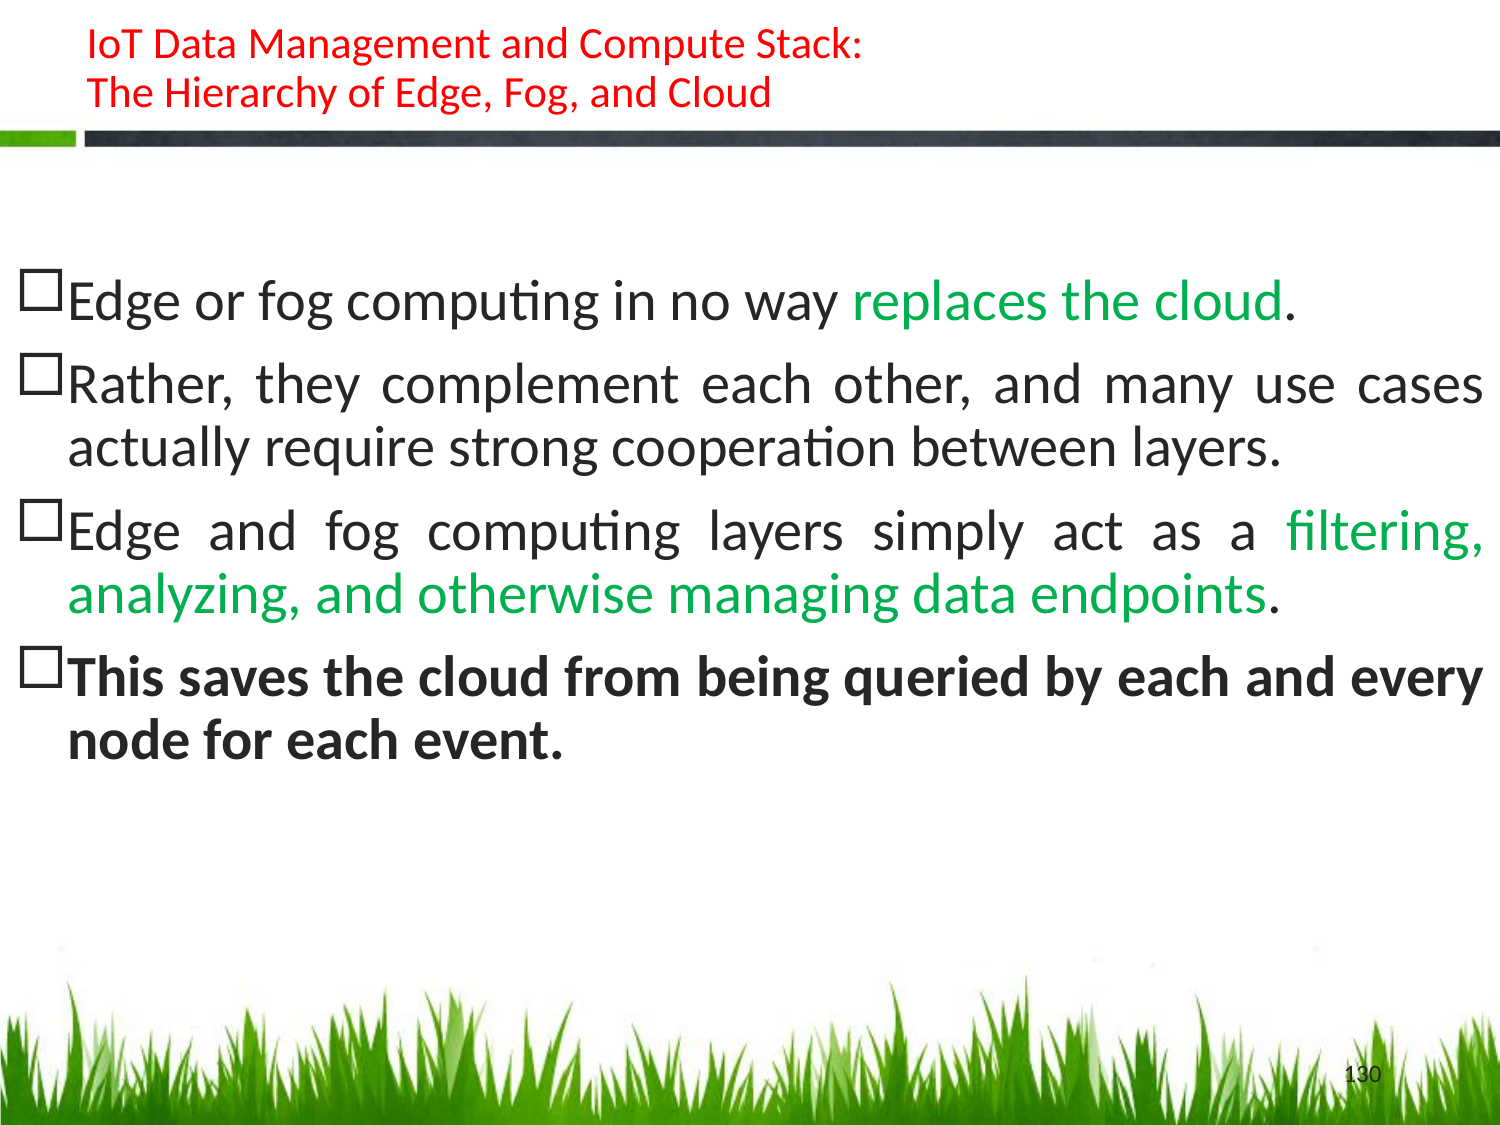

# IoT Data Management and Compute Stack: The Hierarchy of Edge, Fog, and Cloud
Edge or fog computing in no way replaces the cloud.
Rather, they complement each other, and many use cases actually require strong cooperation between layers.
Edge and fog computing layers simply act as a filtering, analyzing, and otherwise managing data endpoints.
This saves the cloud from being queried by each and every node for each event.
130